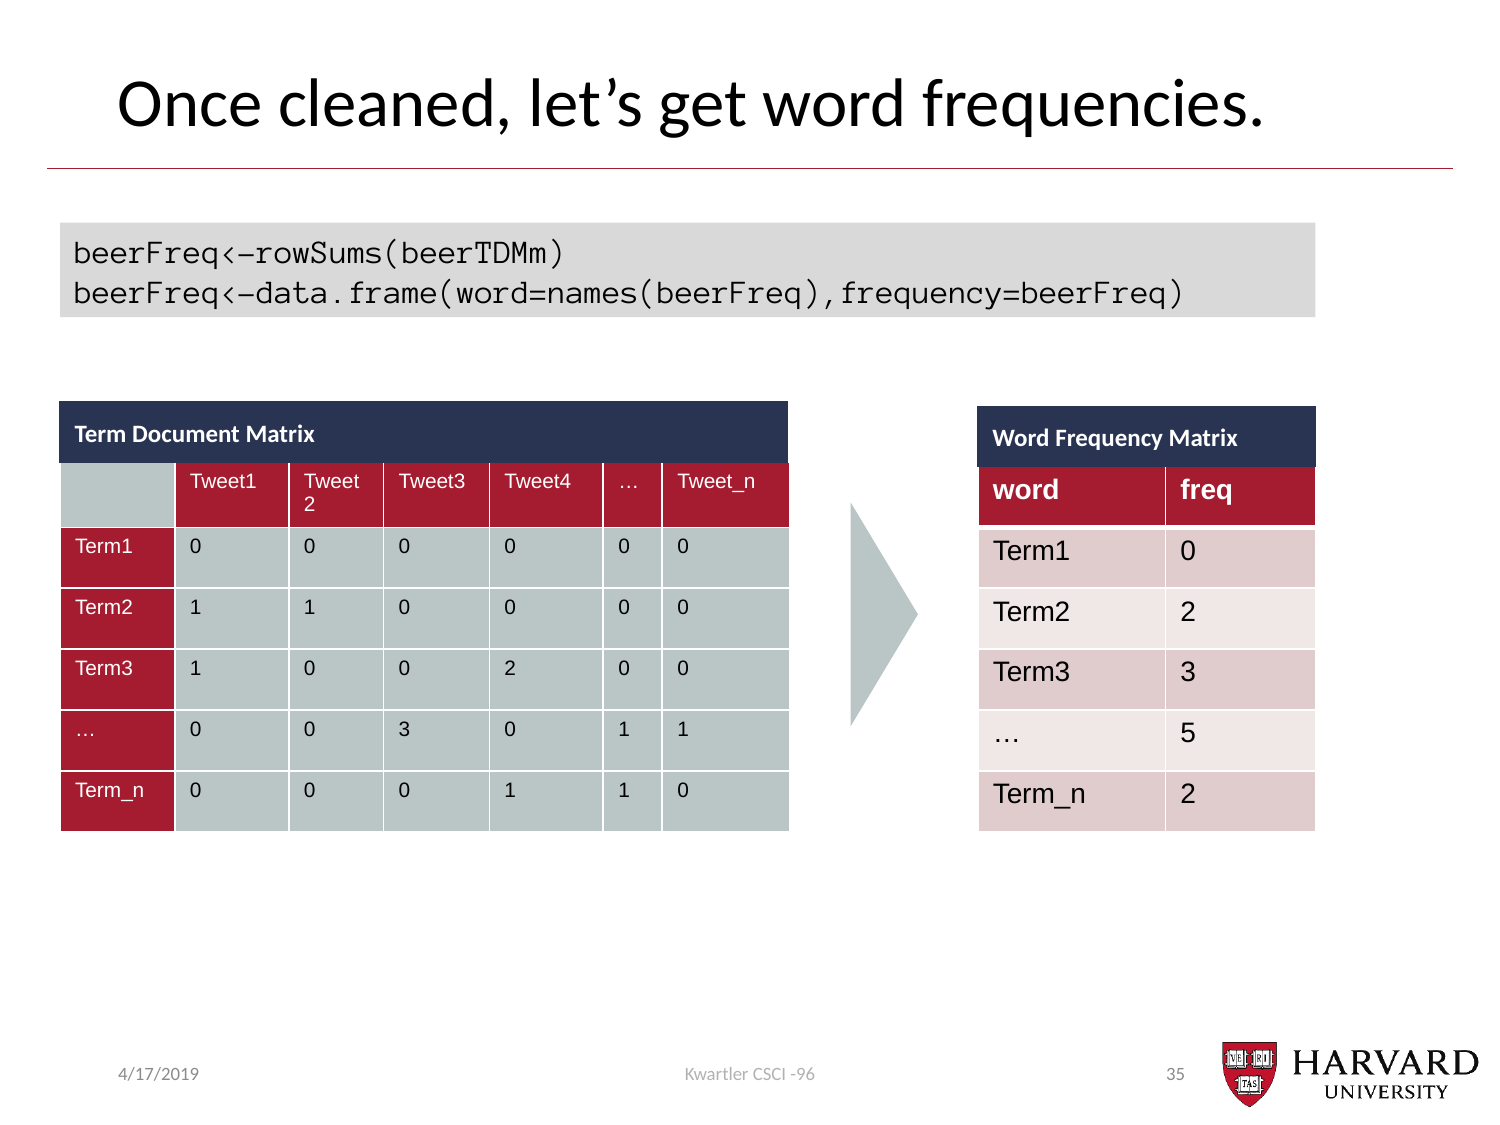

Once cleaned, let’s get word frequencies.
beerFreq<-rowSums(beerTDMm)
beerFreq<-data.frame(word=names(beerFreq),frequency=beerFreq)
Term Document Matrix
Word Frequency Matrix
|  | Tweet1 | Tweet2 | Tweet3 | Tweet4 | … | Tweet\_n |
| --- | --- | --- | --- | --- | --- | --- |
| Term1 | 0 | 0 | 0 | 0 | 0 | 0 |
| Term2 | 1 | 1 | 0 | 0 | 0 | 0 |
| Term3 | 1 | 0 | 0 | 2 | 0 | 0 |
| … | 0 | 0 | 3 | 0 | 1 | 1 |
| Term\_n | 0 | 0 | 0 | 1 | 1 | 0 |
| word | freq |
| --- | --- |
| Term1 | 0 |
| Term2 | 2 |
| Term3 | 3 |
| … | 5 |
| Term\_n | 2 |

4/17/2019
Kwartler CSCI -96
35